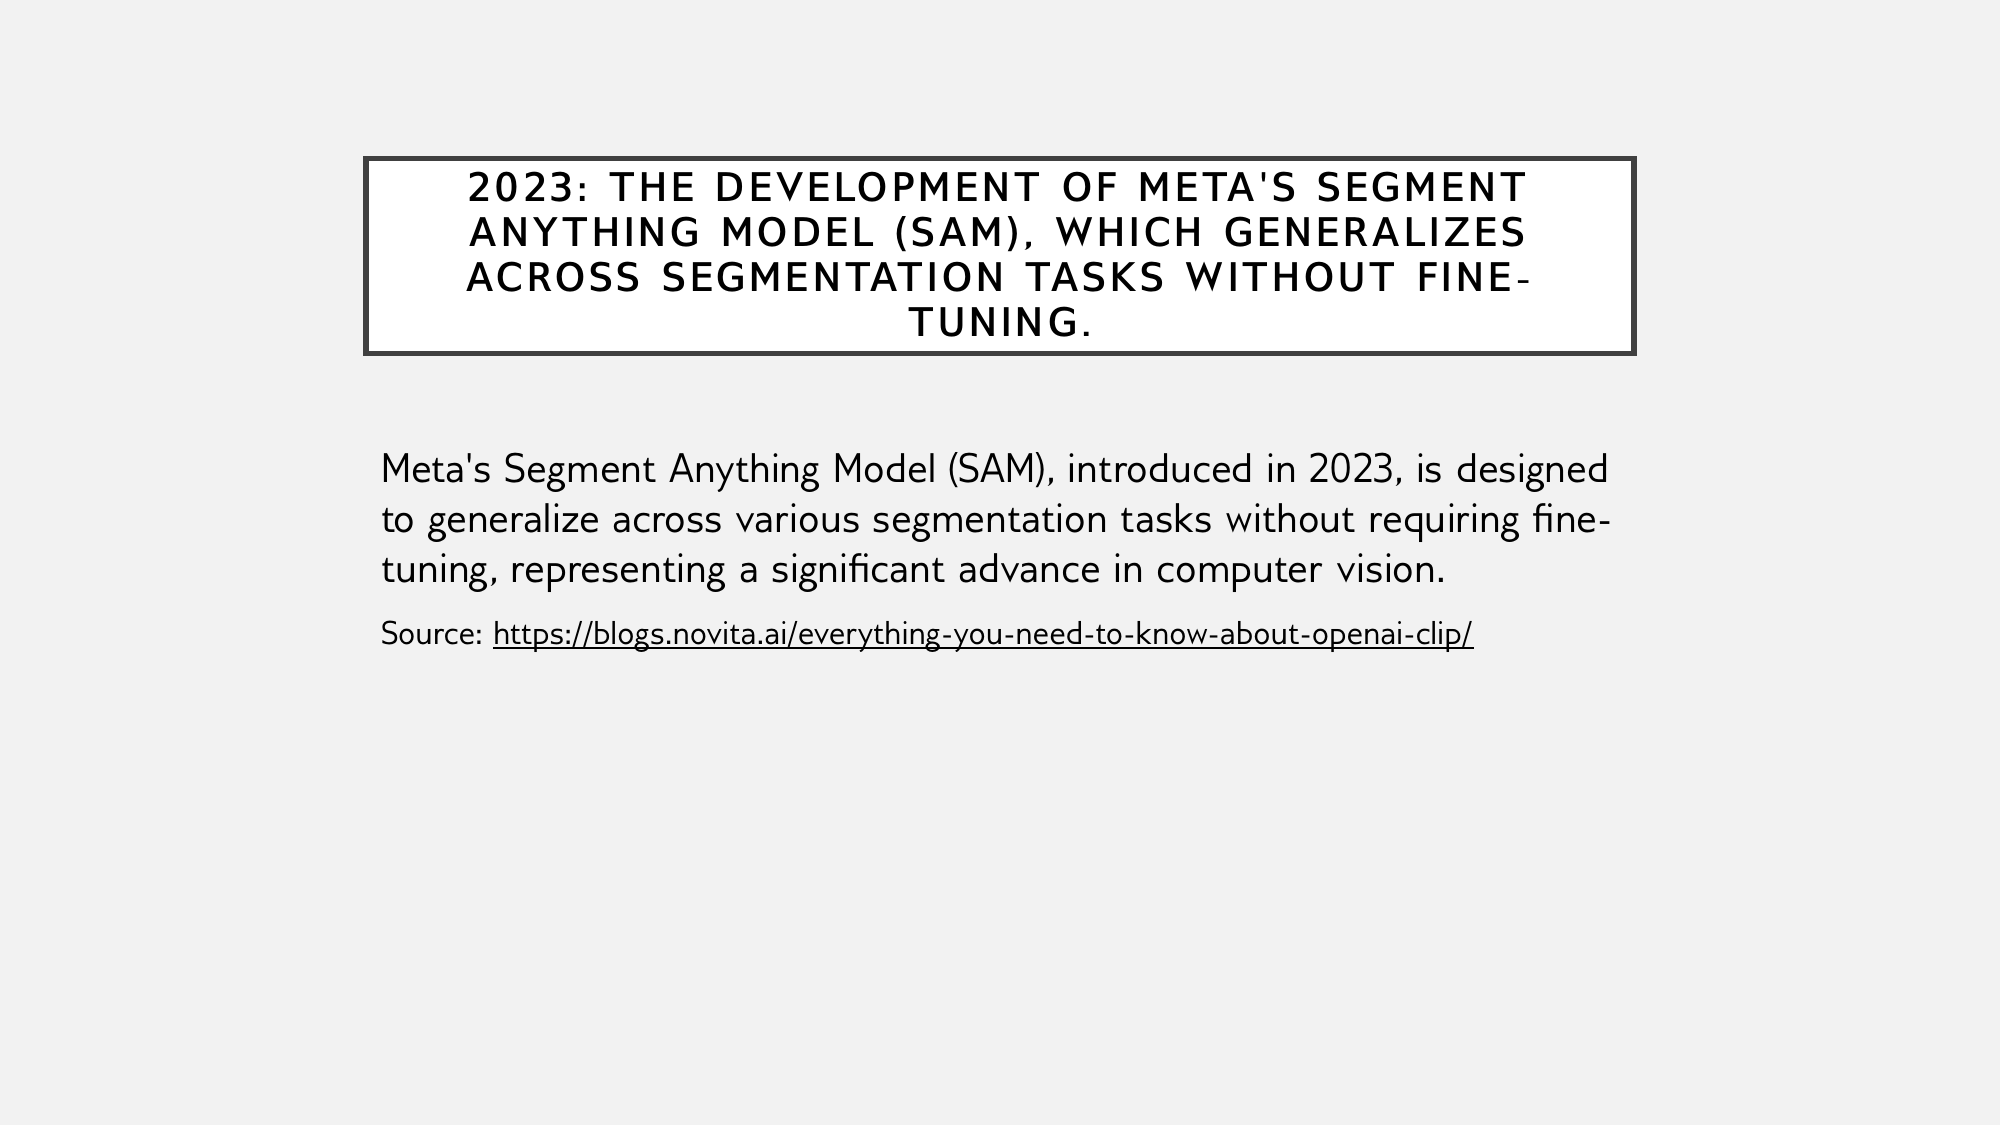

# 2023: The development of Meta's Segment Anything Model (SAM), which generalizes across segmentation tasks without fine-tuning.
Meta's Segment Anything Model (SAM), introduced in 2023, is designed to generalize across various segmentation tasks without requiring fine-tuning, representing a significant advance in computer vision.
Source: https://blogs.novita.ai/everything-you-need-to-know-about-openai-clip/